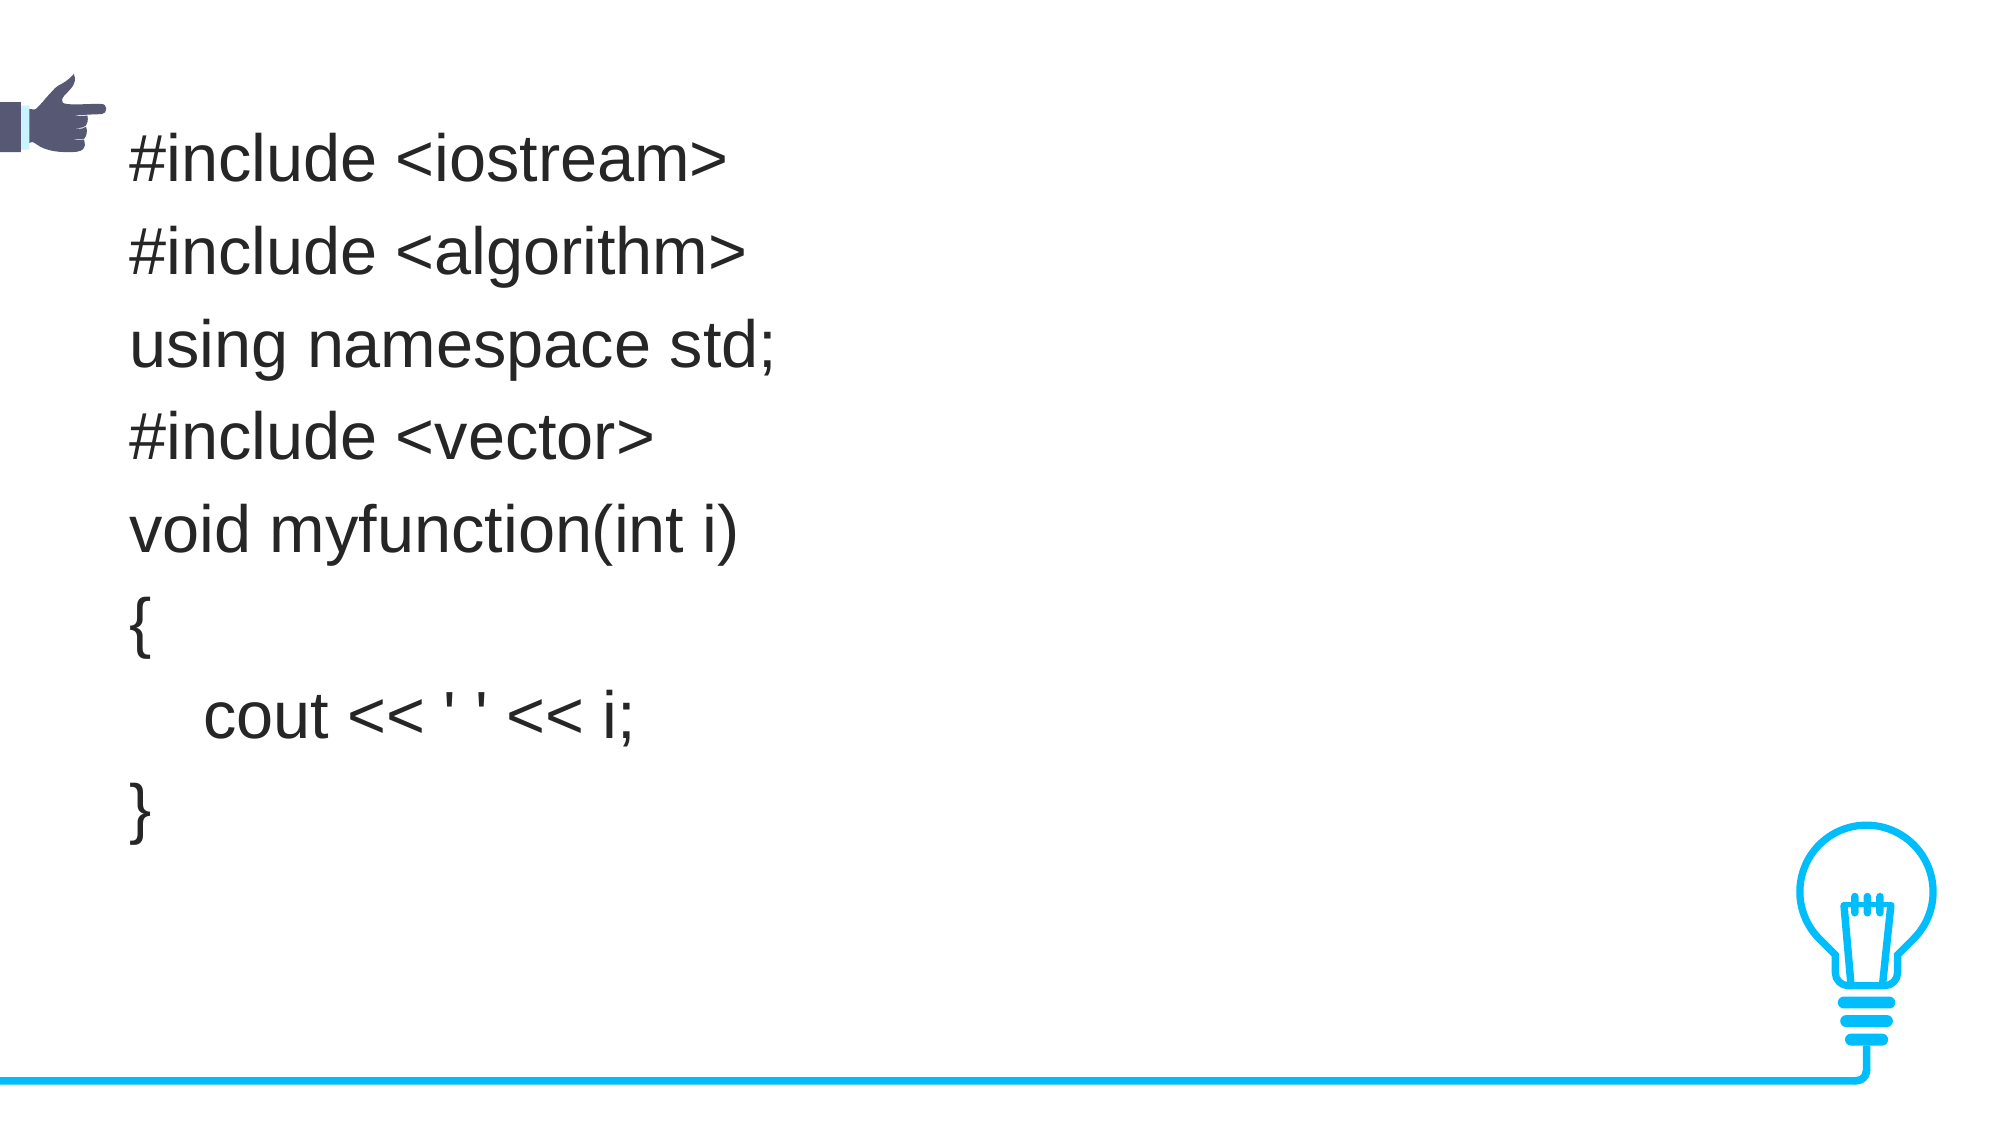

#include <iostream>
#include <algorithm>
using namespace std;
#include <vector>
void myfunction(int i)
{
    cout << ' ' << i;
}